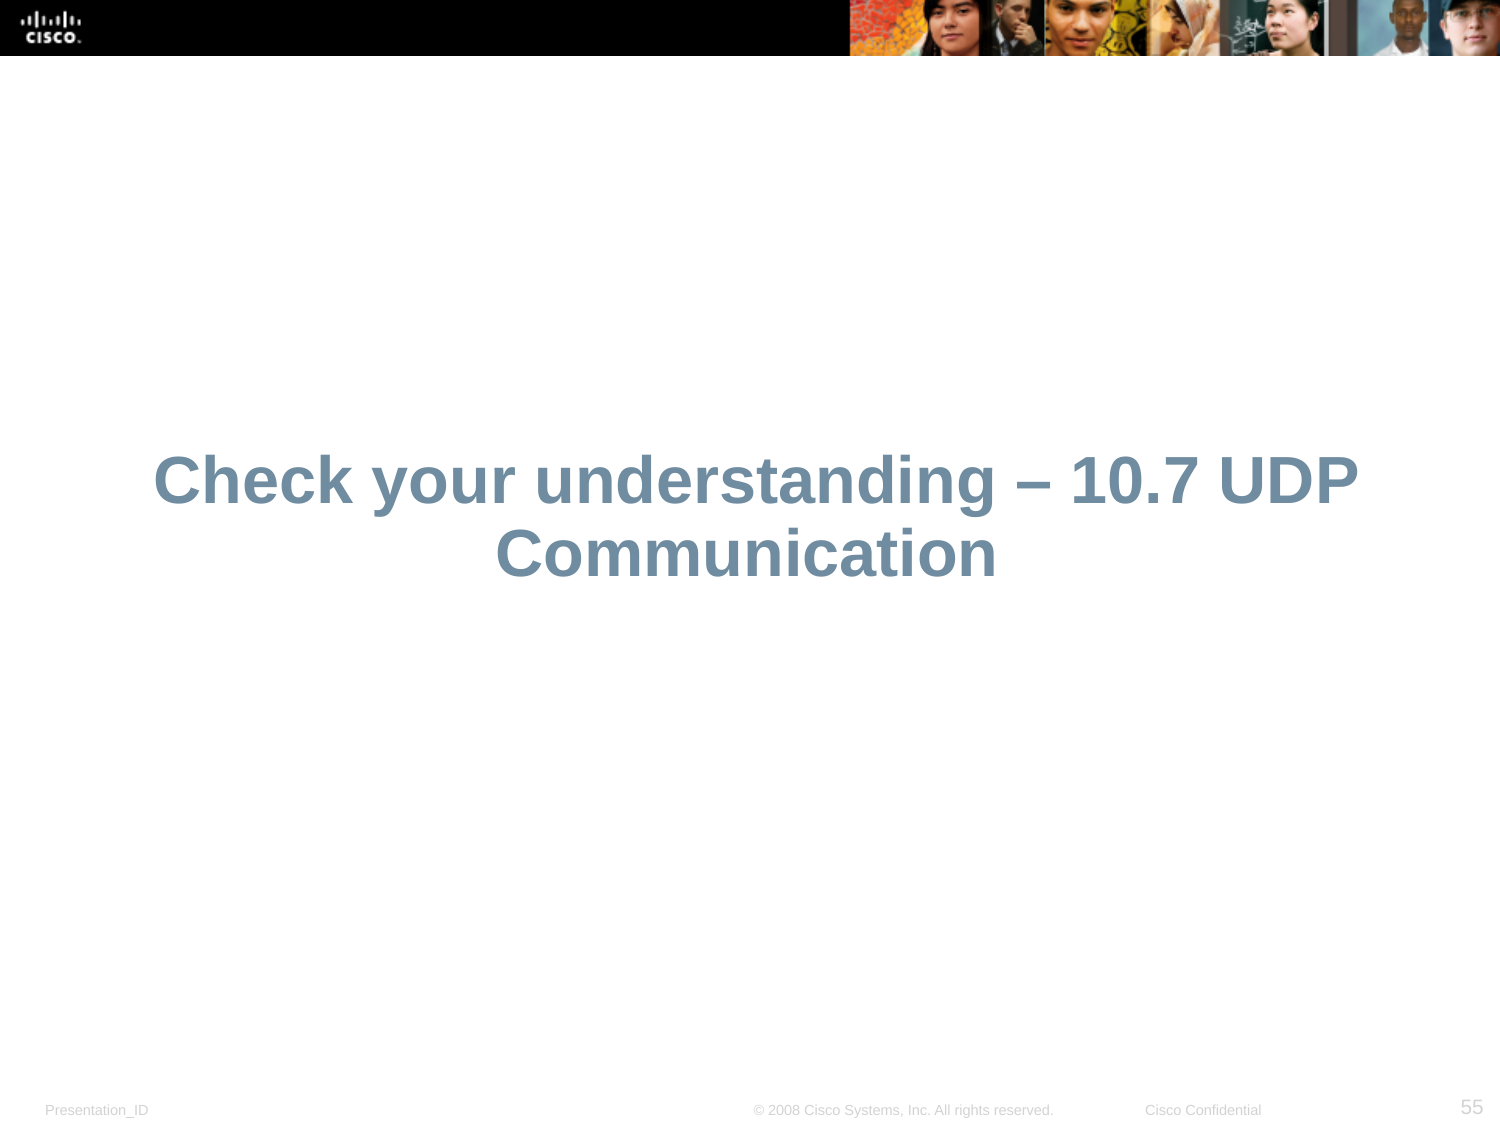

# Check your understanding – 10.7 UDP Communication